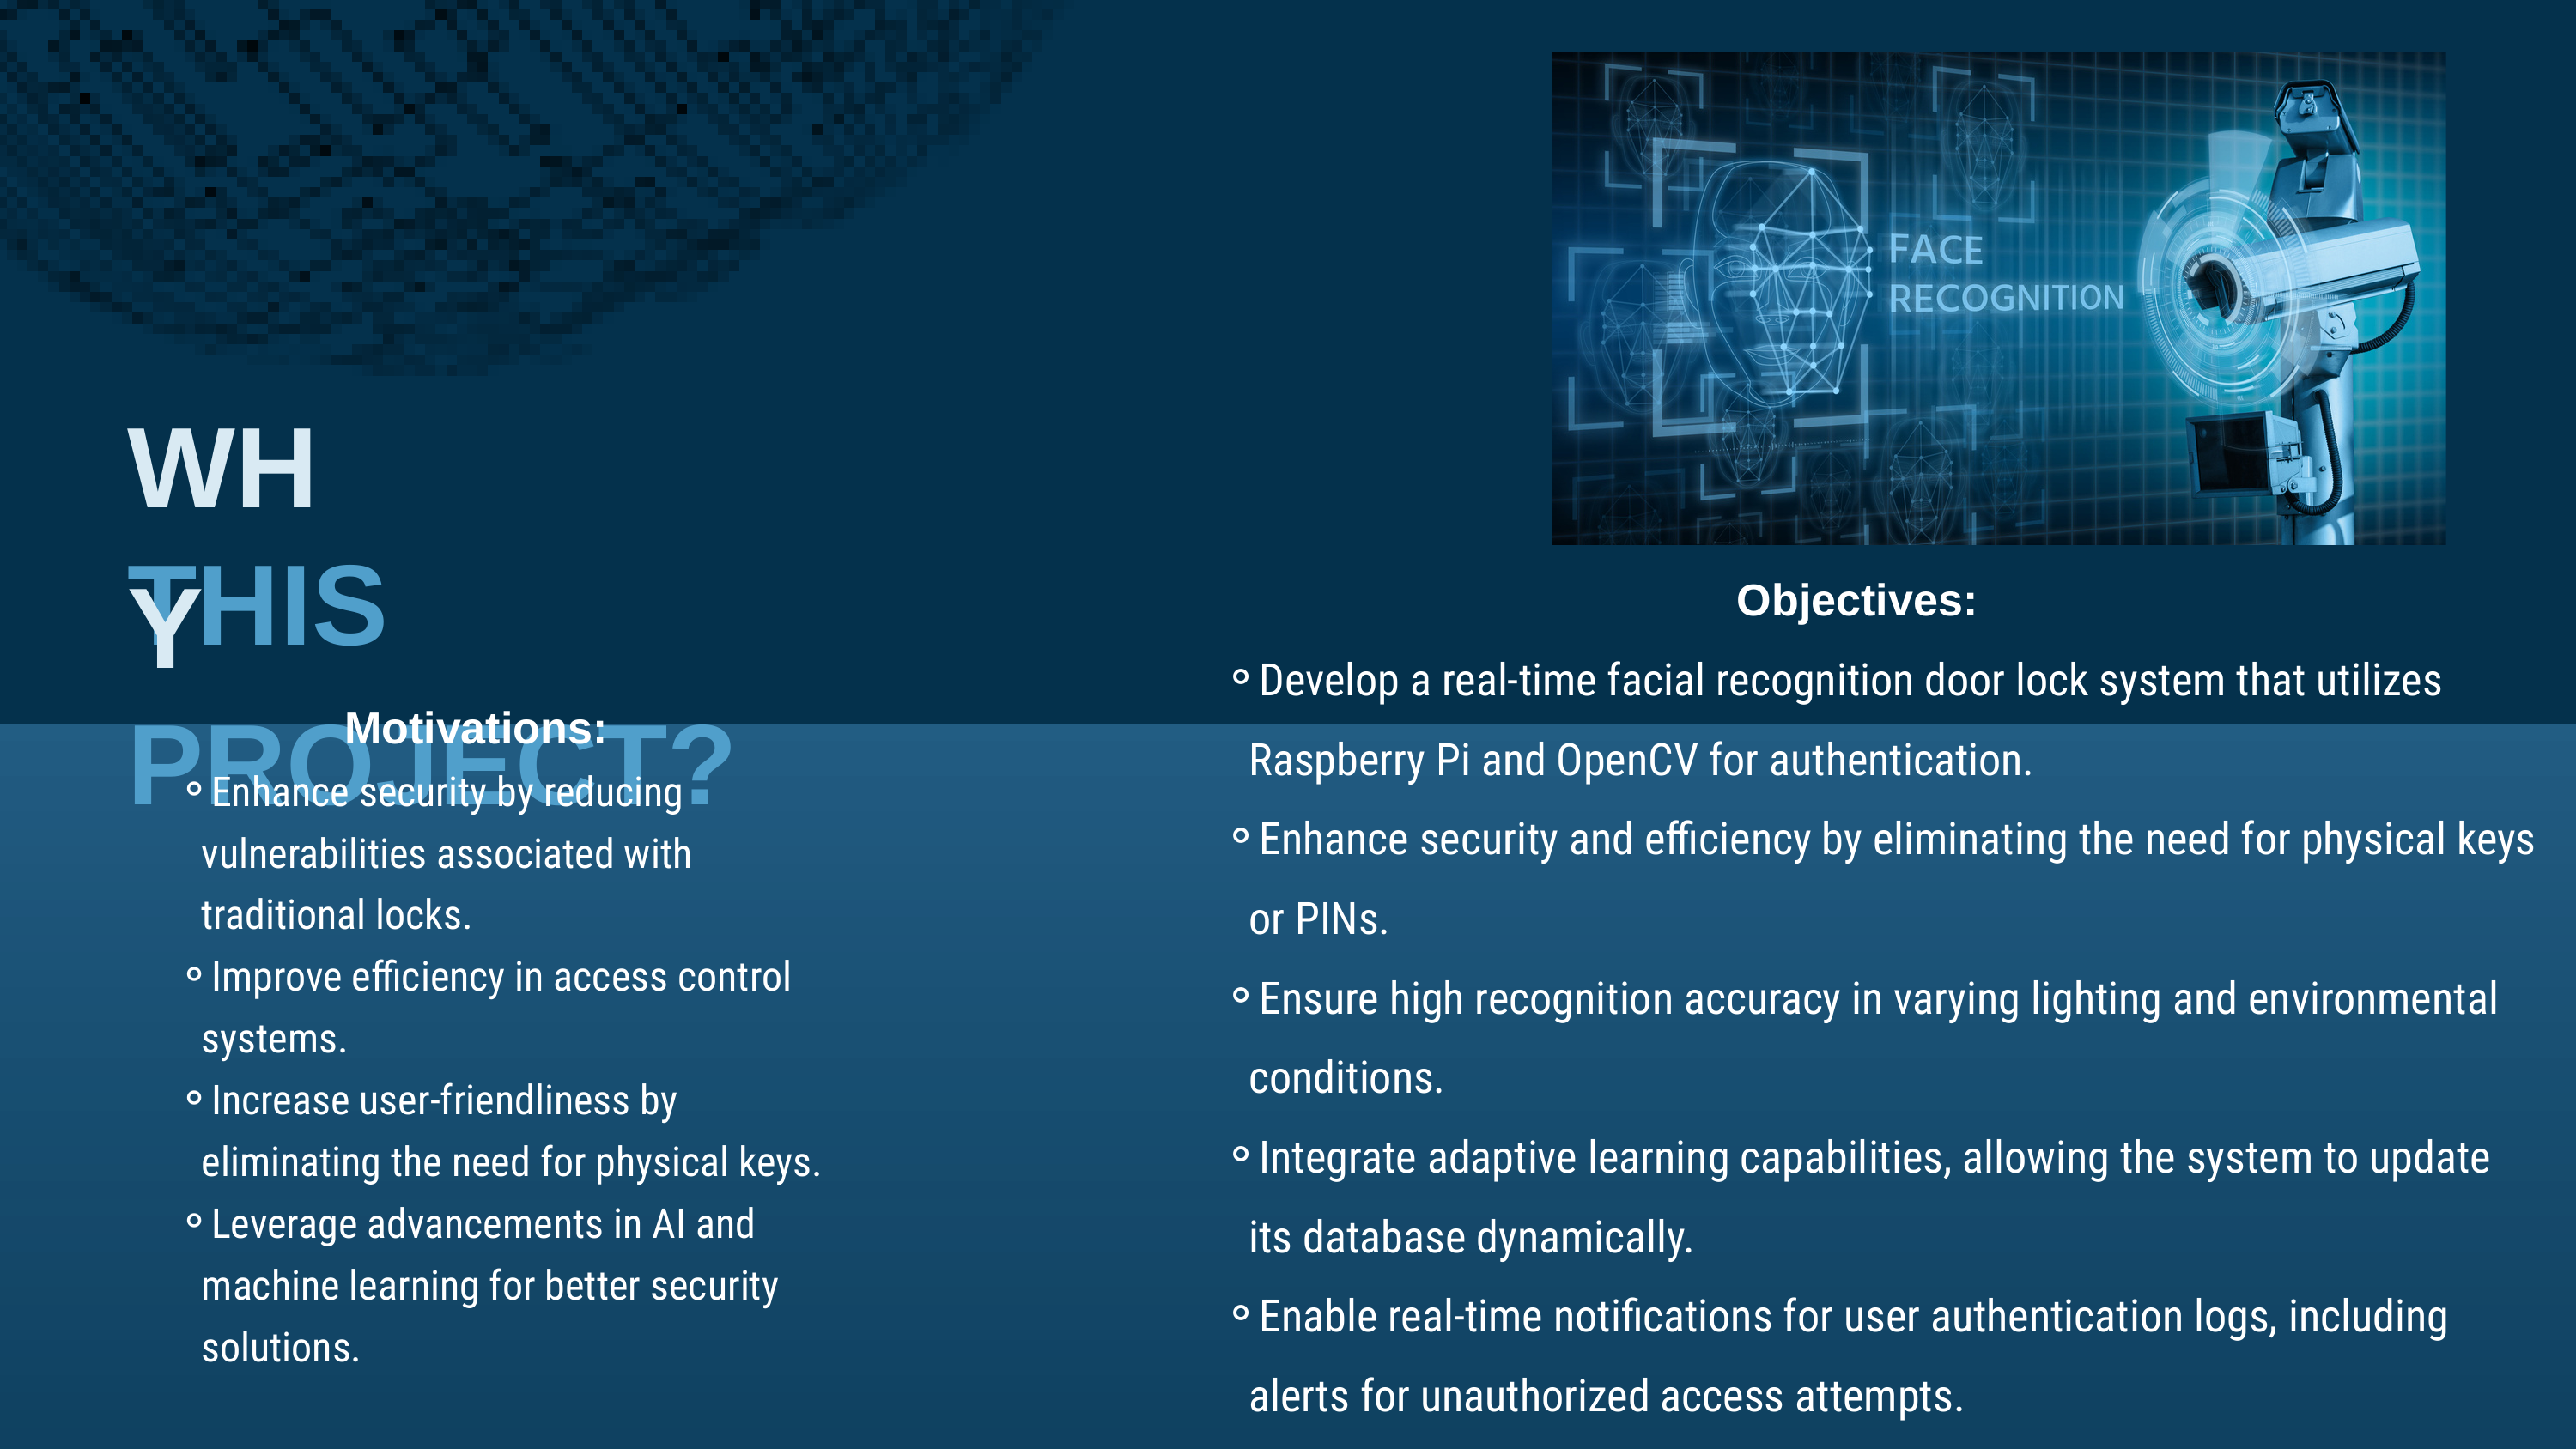

WHY
THIS PROJECT?
Objectives:
Develop a real-time facial recognition door lock system that utilizes Raspberry Pi and OpenCV for authentication.
Enhance security and efficiency by eliminating the need for physical keys or PINs.
Ensure high recognition accuracy in varying lighting and environmental conditions.
Integrate adaptive learning capabilities, allowing the system to update its database dynamically.
Enable real-time notifications for user authentication logs, including alerts for unauthorized access attempts.

Motivations:
Enhance security by reducing vulnerabilities associated with traditional locks.
Improve efficiency in access control systems.
Increase user-friendliness by eliminating the need for physical keys.
Leverage advancements in AI and machine learning for better security solutions.